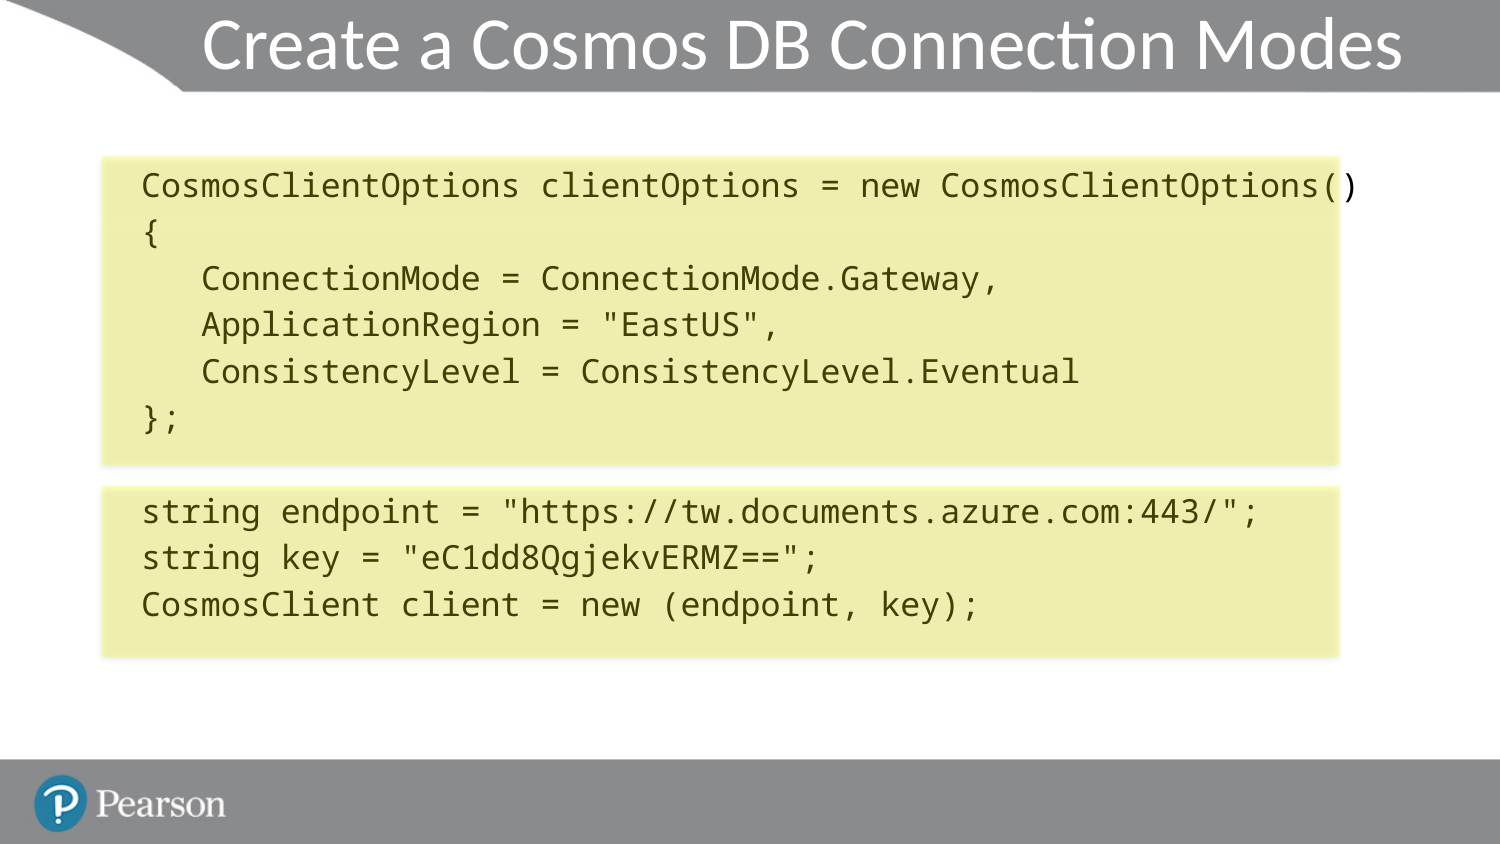

# Create a Cosmos DB Connection Modes

CosmosClientOptions clientOptions = new CosmosClientOptions()
{
   ConnectionMode = ConnectionMode.Gateway,
   ApplicationRegion = "EastUS",
   ConsistencyLevel = ConsistencyLevel.Eventual
};

string endpoint = "https://tw.documents.azure.com:443/";
string key = "eC1dd8QgjekvERMZ==";
CosmosClient client = new (endpoint, key);